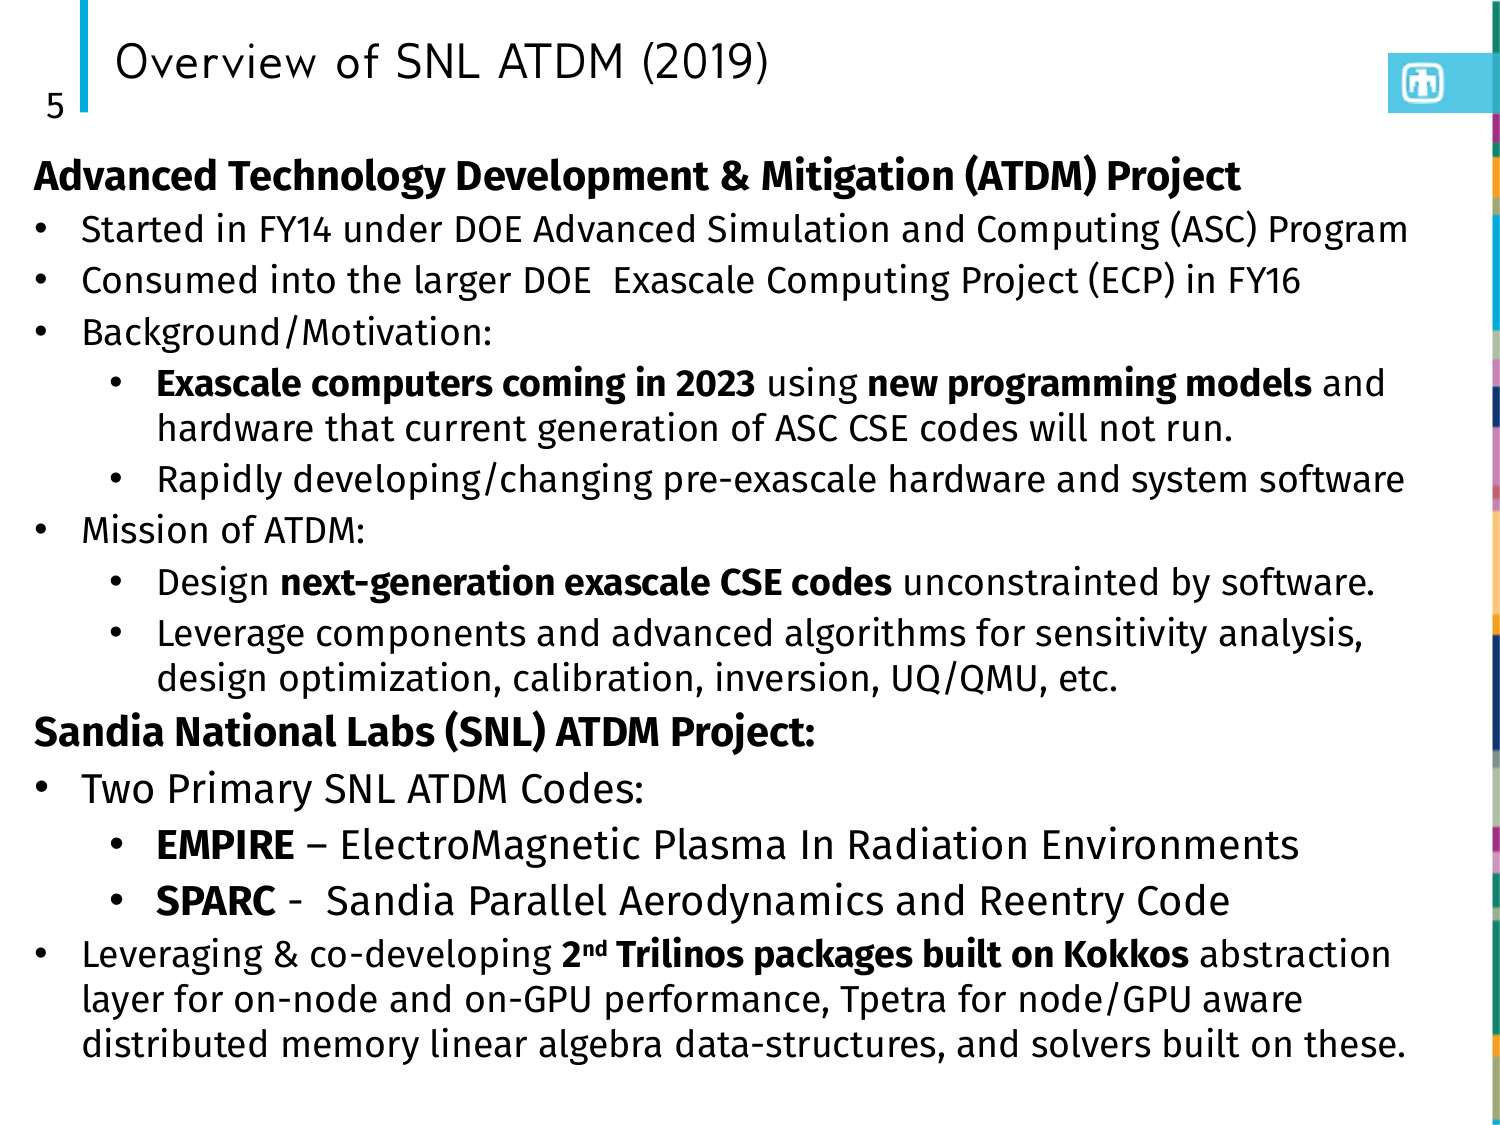

Overview of SNL ATDM (2019)
5
Advanced Technology Development & Mitigation (ATDM) Project
Started in FY14 under DOE Advanced Simulation and Computing (ASC) Program
Consumed into the larger DOE  Exascale Computing Project (ECP) in FY16
Background/Motivation:
Exascale computers coming in 2023 using new programming models and hardware that current generation of ASC CSE codes will not run.
Rapidly developing/changing pre-exascale hardware and system software
Mission of ATDM:
Design next-generation exascale CSE codes unconstrainted by software.
Leverage components and advanced algorithms for sensitivity analysis, design optimization, calibration, inversion, UQ/QMU, etc.
Sandia National Labs (SNL) ATDM Project:
Two Primary SNL ATDM Codes:
EMPIRE – ElectroMagnetic Plasma In Radiation Environments
SPARC -  Sandia Parallel Aerodynamics and Reentry Code
Leveraging & co-developing 2nd Trilinos packages built on Kokkos abstraction layer for on-node and on-GPU performance, Tpetra for node/GPU aware distributed memory linear algebra data-structures, and solvers built on these.